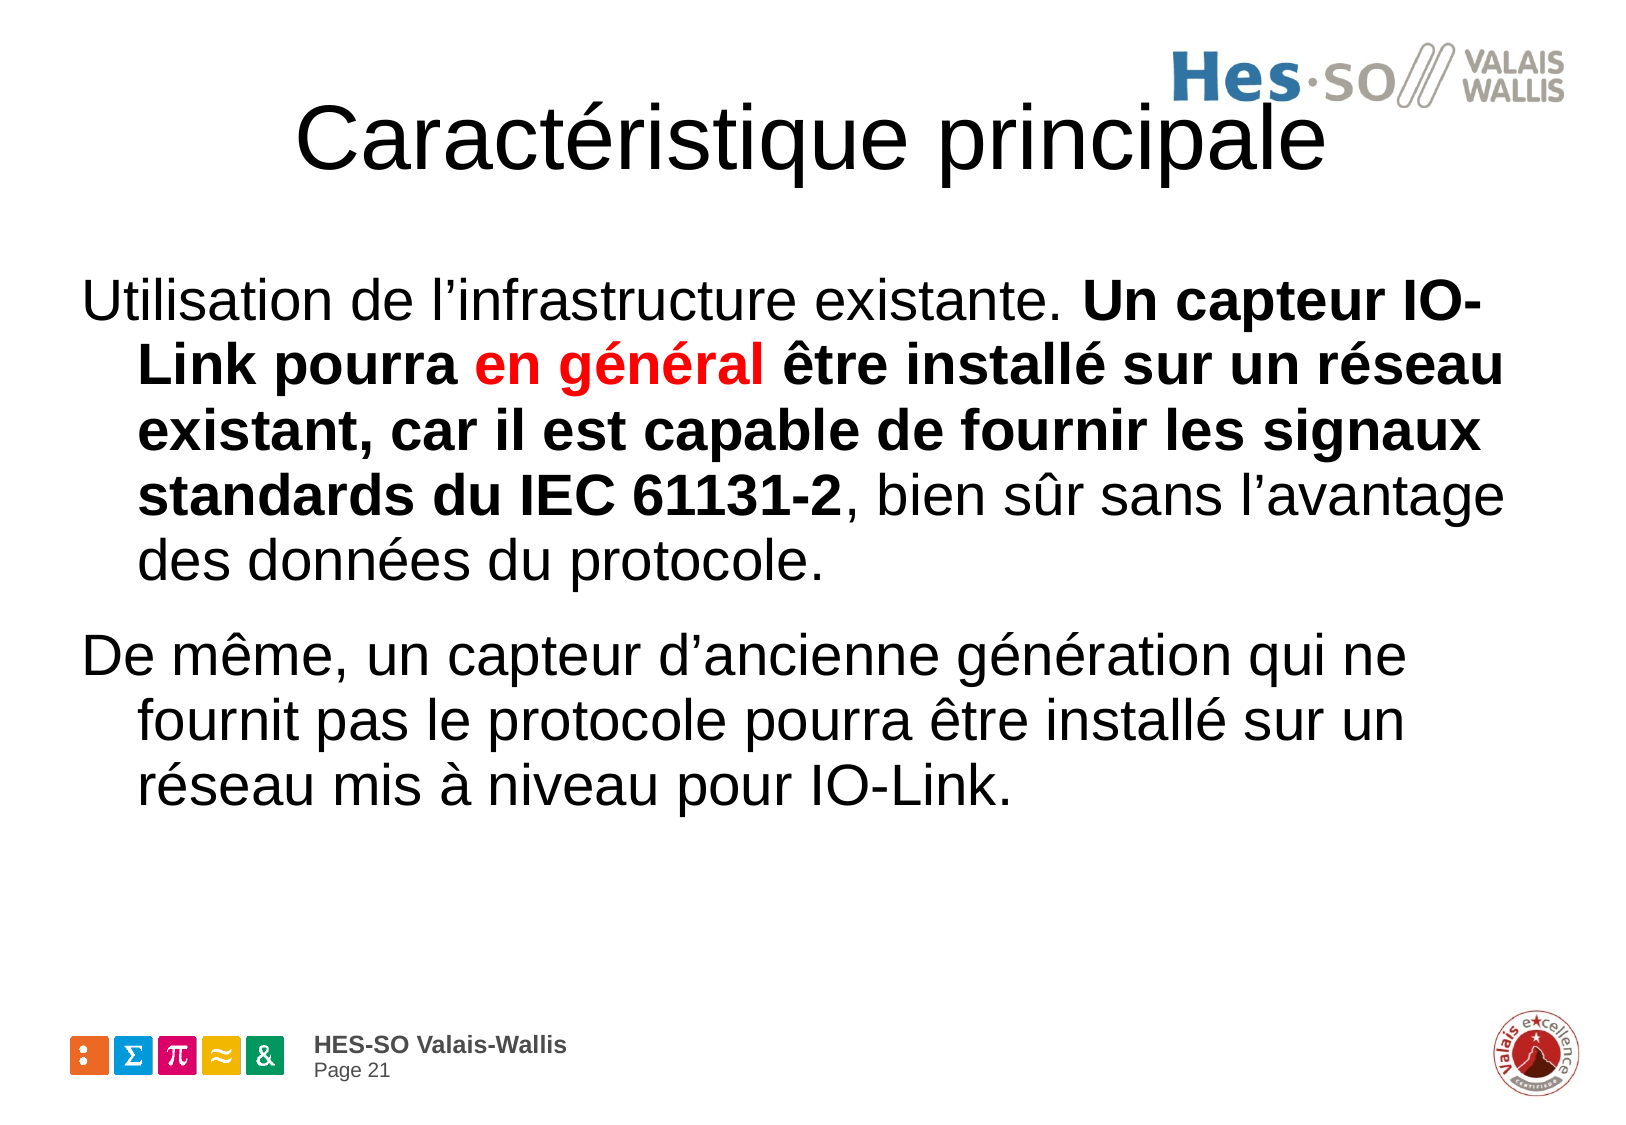

# Caractéristique principale
Utilisation de l’infrastructure existante. Un capteur IO-Link pourra en général être installé sur un réseau existant, car il est capable de fournir les signaux standards du IEC 61131-2, bien sûr sans l’avantage des données du protocole.
De même, un capteur d’ancienne génération qui ne fournit pas le protocole pourra être installé sur un réseau mis à niveau pour IO-Link.